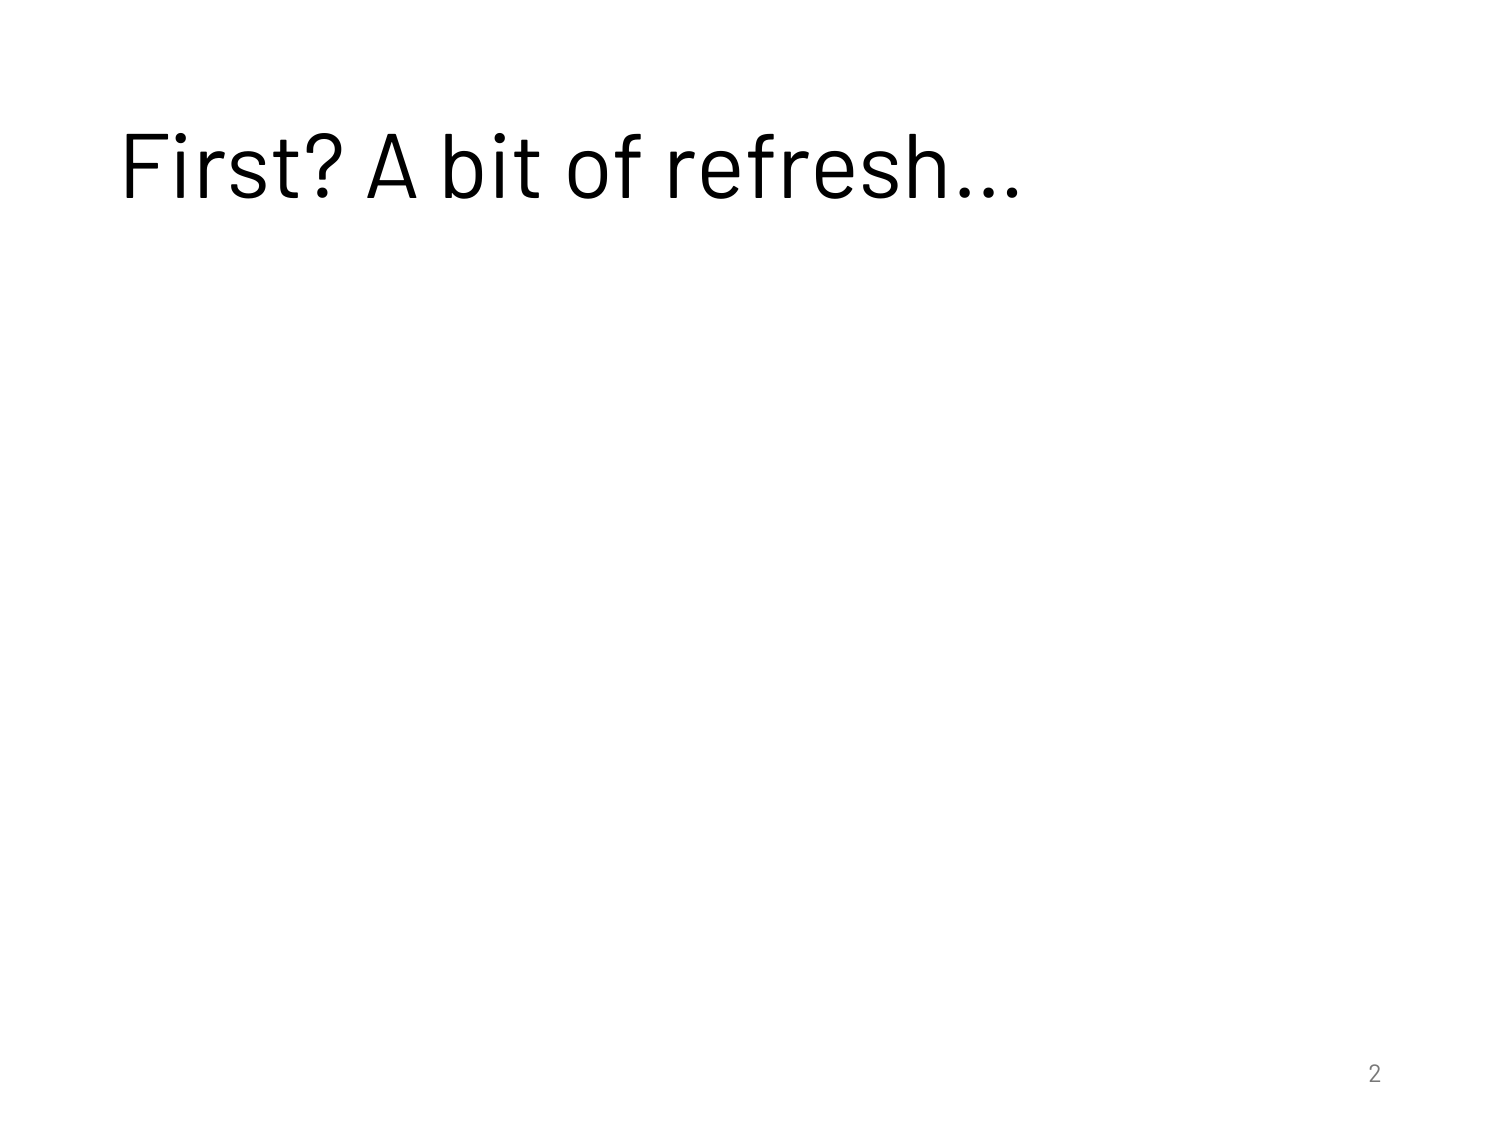

# First? A bit of refresh…

2